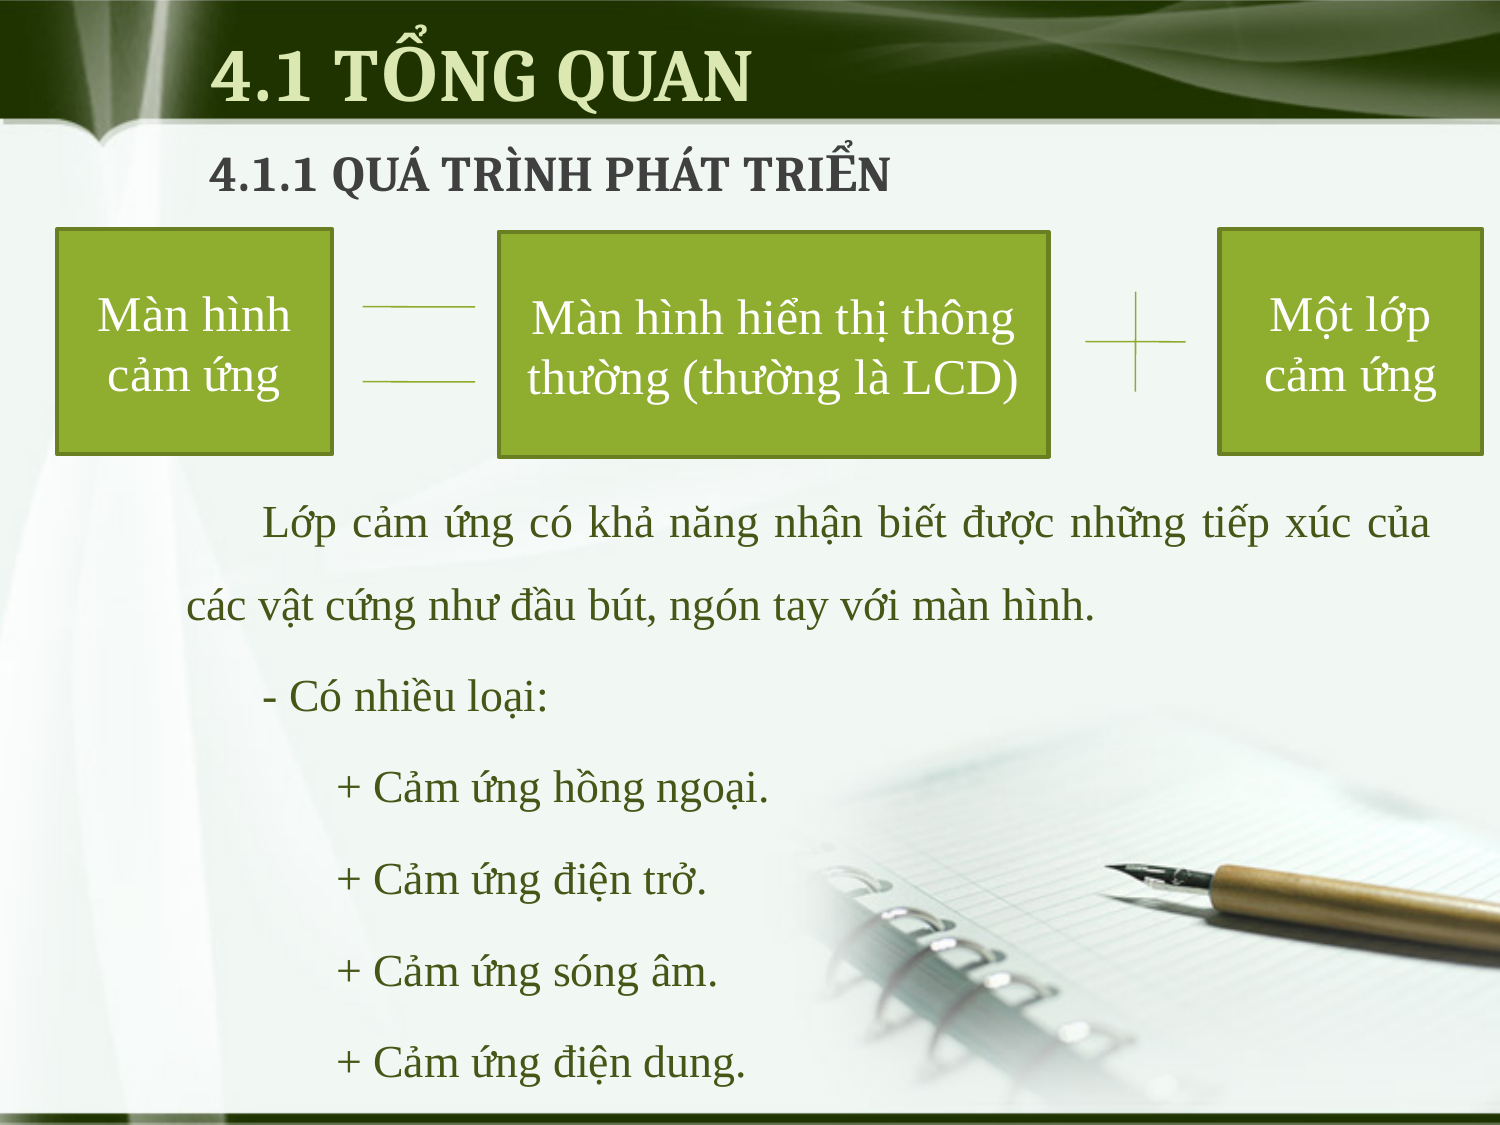

# 4.1 TỔNG QUAN
4.1.1 QUÁ TRÌNH PHÁT TRIỂN
Màn hình cảm ứng
Một lớp cảm ứng
Màn hình hiển thị thông thường (thường là LCD)
Lớp cảm ứng có khả năng nhận biết được những tiếp xúc của các vật cứng như đầu bút, ngón tay với màn hình.
- Có nhiều loại:
+ Cảm ứng hồng ngoại.
+ Cảm ứng điện trở.
+ Cảm ứng sóng âm.
+ Cảm ứng điện dung.